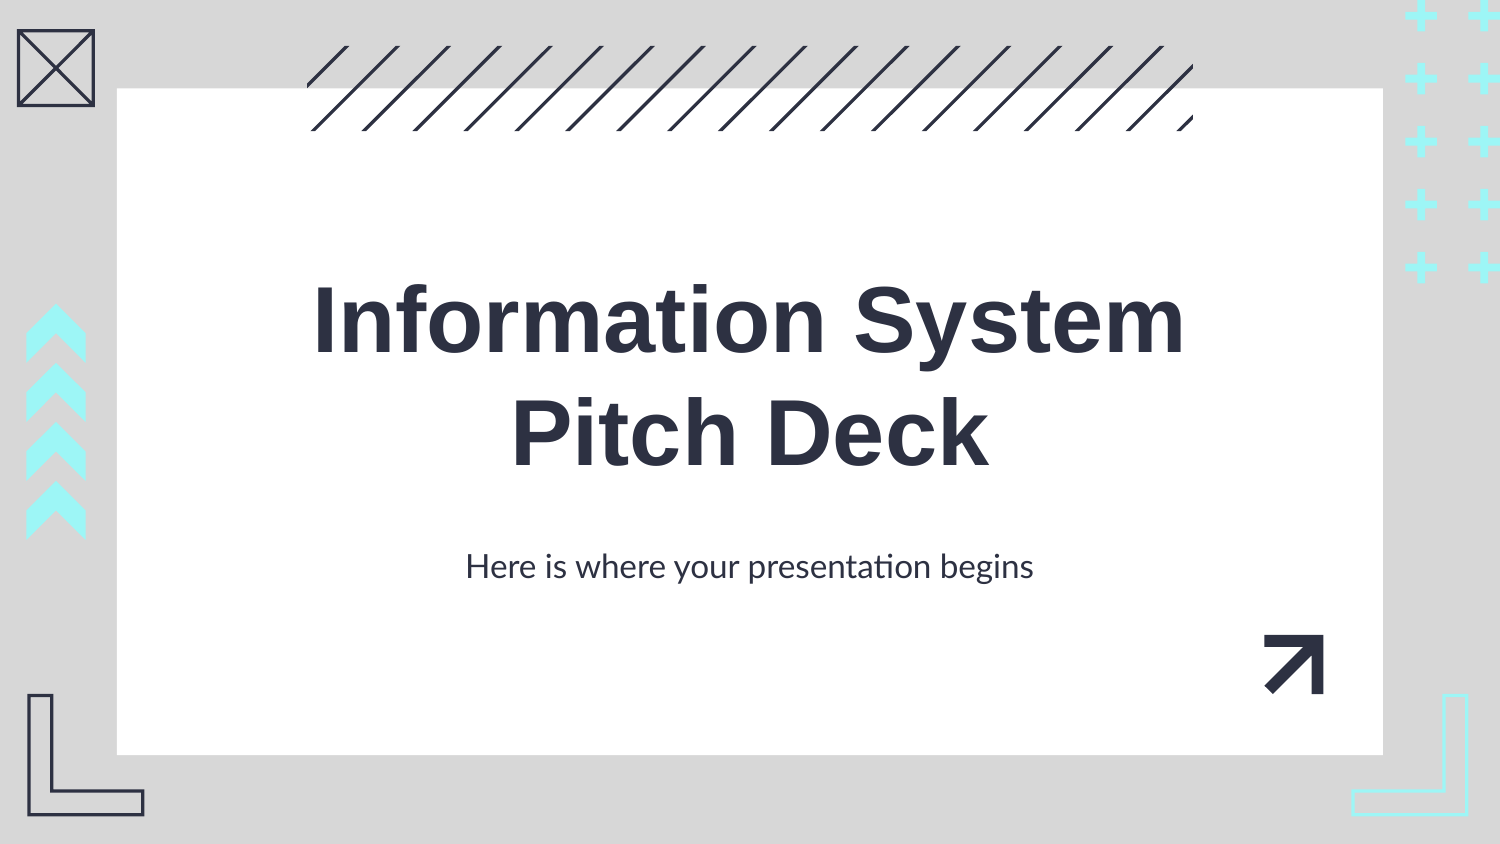

# Information System Pitch Deck
Here is where your presentation begins